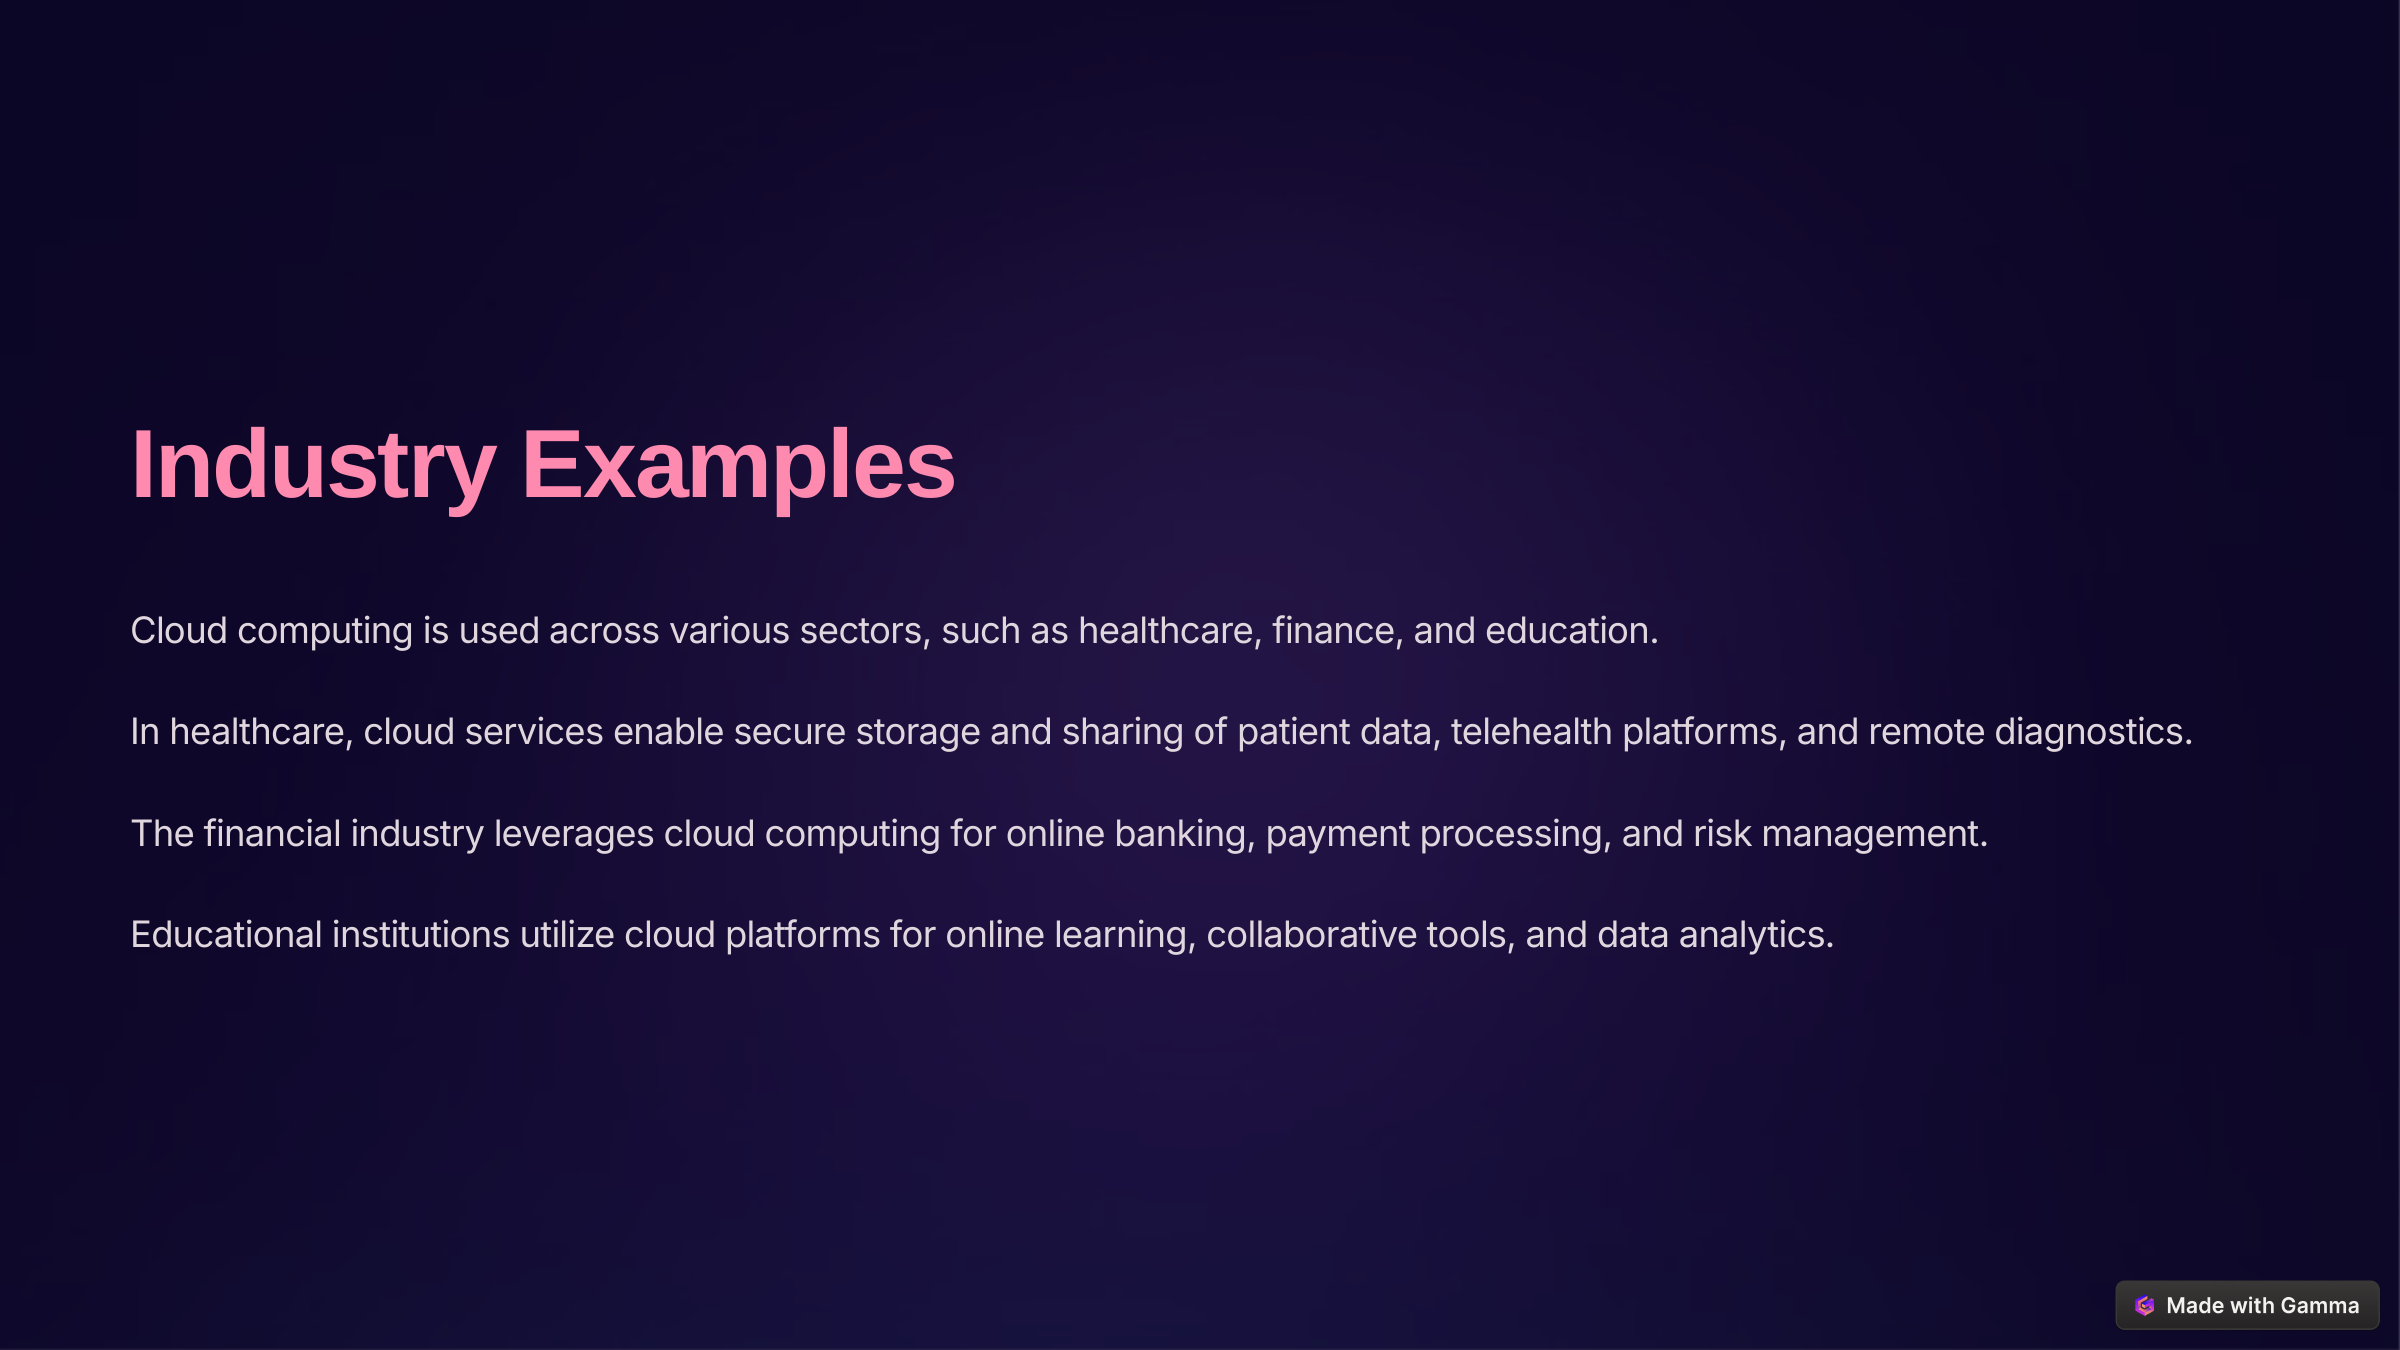

Industry Examples
Cloud computing is used across various sectors, such as healthcare, finance, and education.
In healthcare, cloud services enable secure storage and sharing of patient data, telehealth platforms, and remote diagnostics.
The financial industry leverages cloud computing for online banking, payment processing, and risk management.
Educational institutions utilize cloud platforms for online learning, collaborative tools, and data analytics.